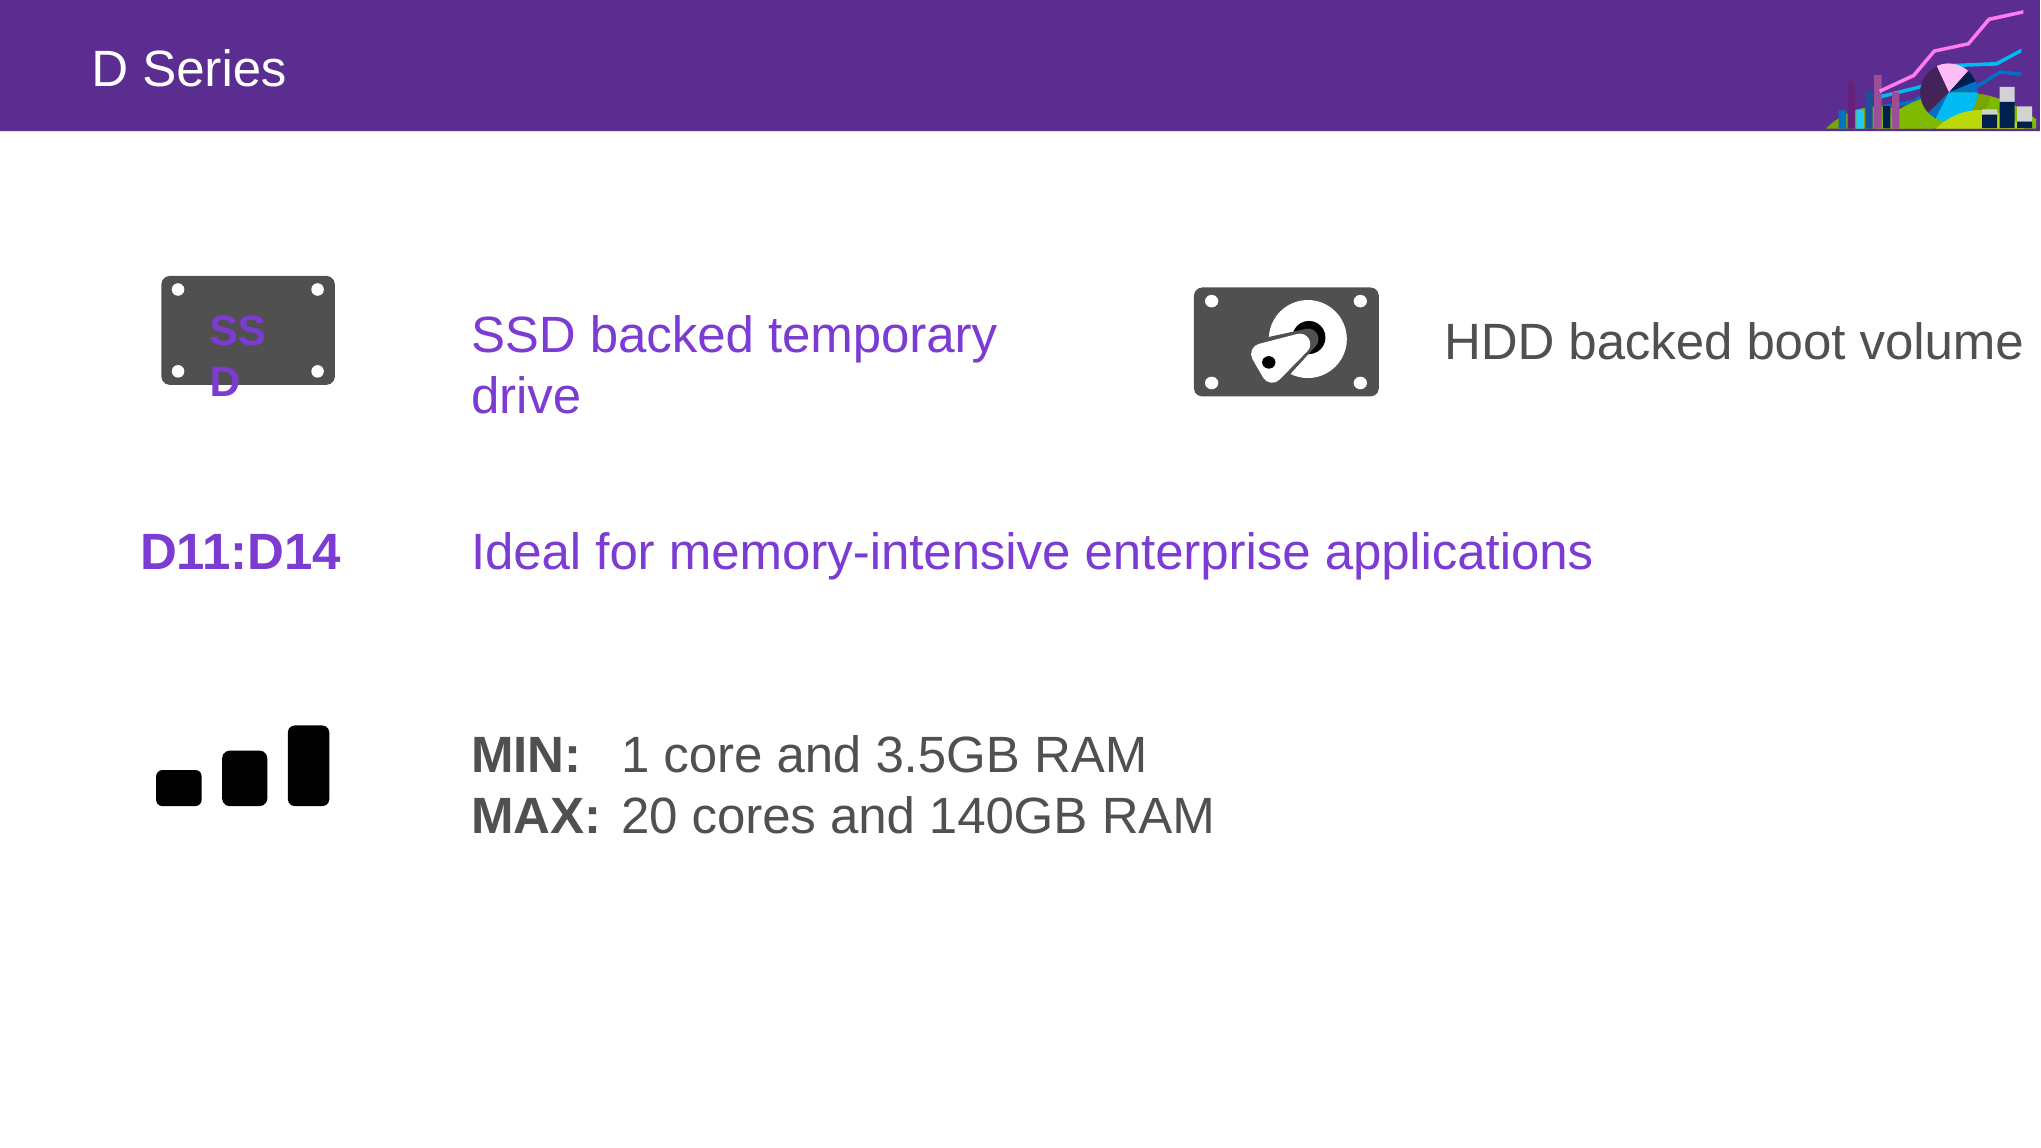

D Series

SSD

SSD backed temporary drive

HDD backed boot volume
D11:D14
Ideal for memory-intensive enterprise applications
MIN:	1 core and 3.5GB RAM
MAX: 	20 cores and 140GB RAM